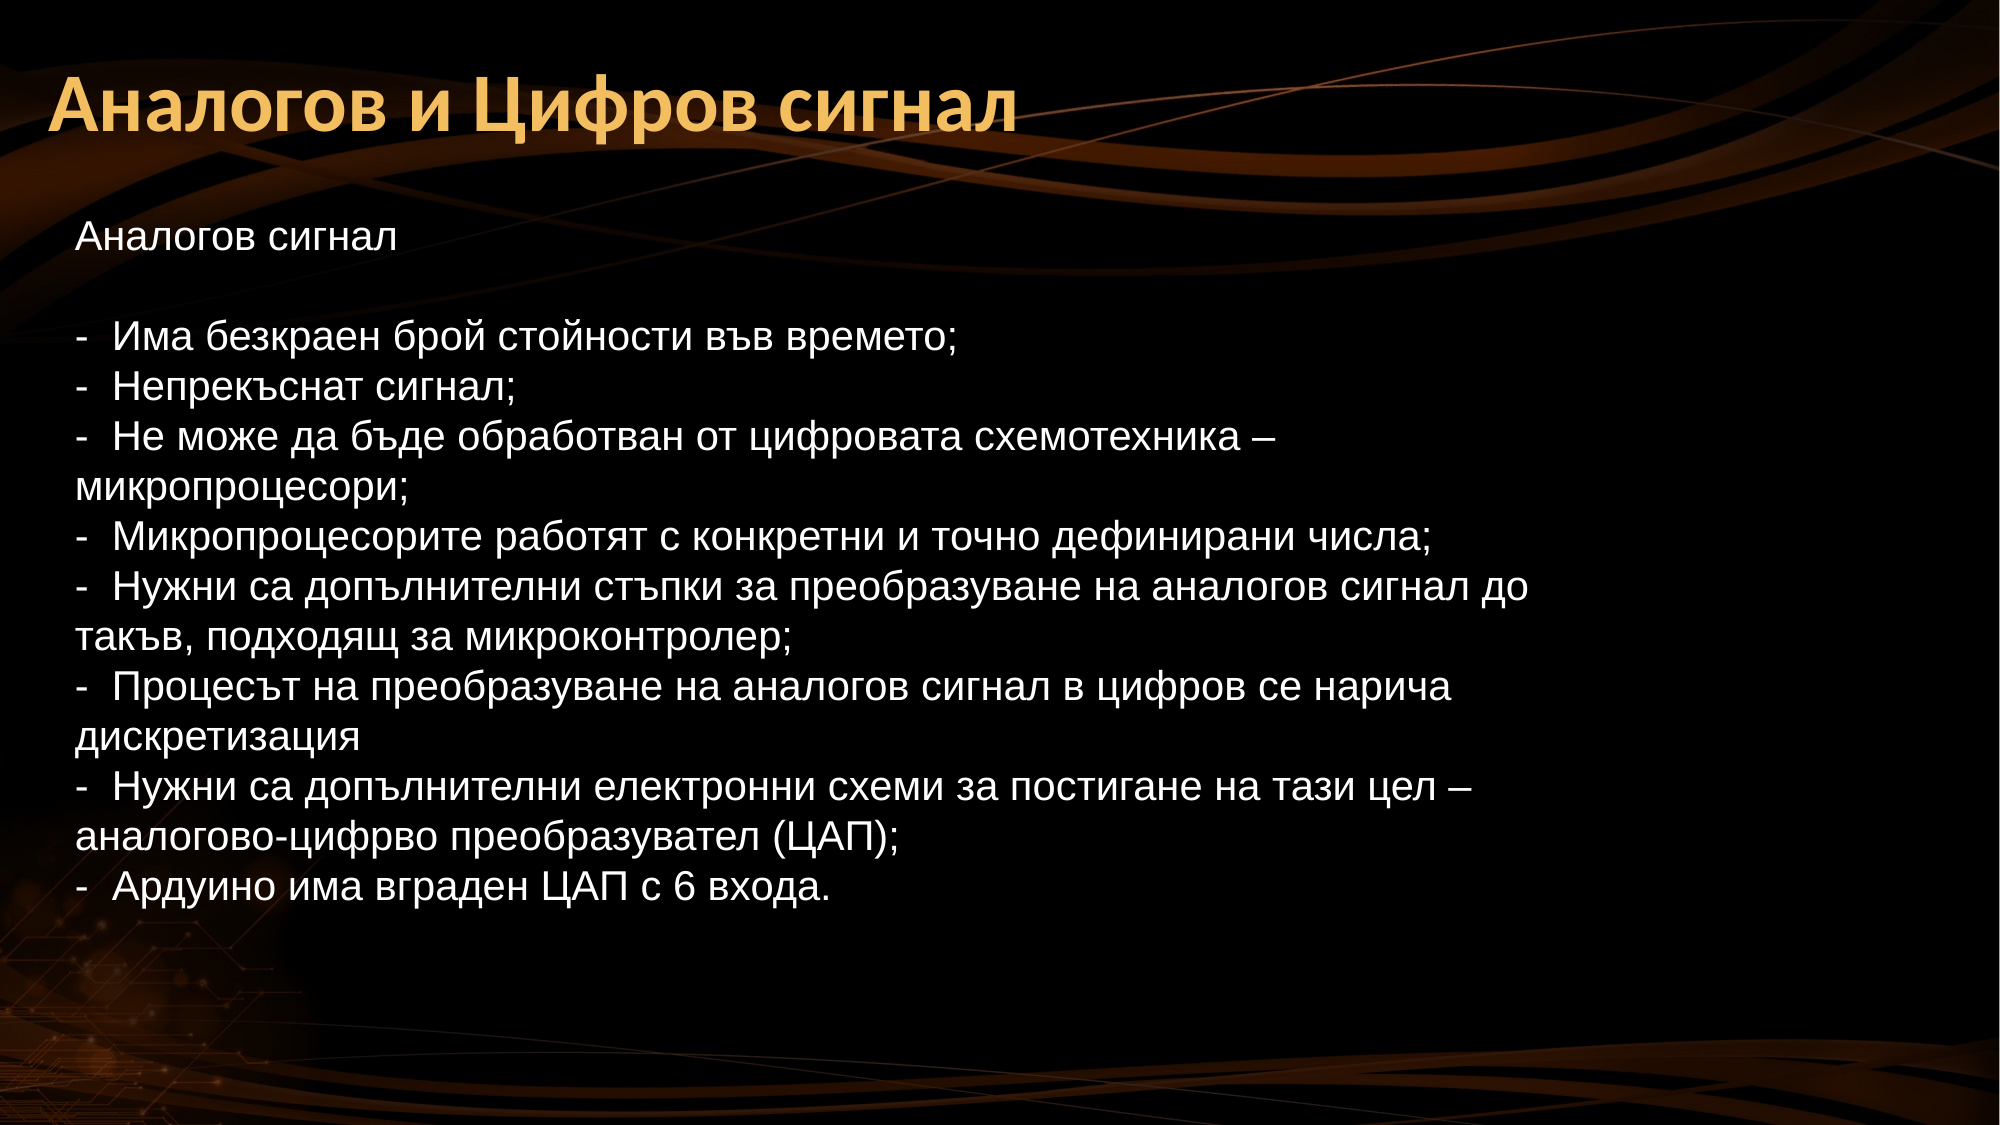

Аналогов и Цифров сигнал

Аналогов сигнал

-  Има безкраен брой стойности във времето;
-  Непрекъснат сигнал;
-  Не може да бъде обработван от цифровата схемотехника – микропроцесори;
-  Микропроцесорите работят с конкретни и точно дефинирани числа;
-  Нужни са допълнителни стъпки за преобразуване на аналогов сигнал до такъв, подходящ за микроконтролер;
-  Процесът на преобразуване на аналогов сигнал в цифров се нарича дискретизация
-  Нужни са допълнителни електронни схеми за постигане на тази цел – аналогово-цифрво преобразувател (ЦАП);
-  Ардуино има вграден ЦАП с 6 входа.